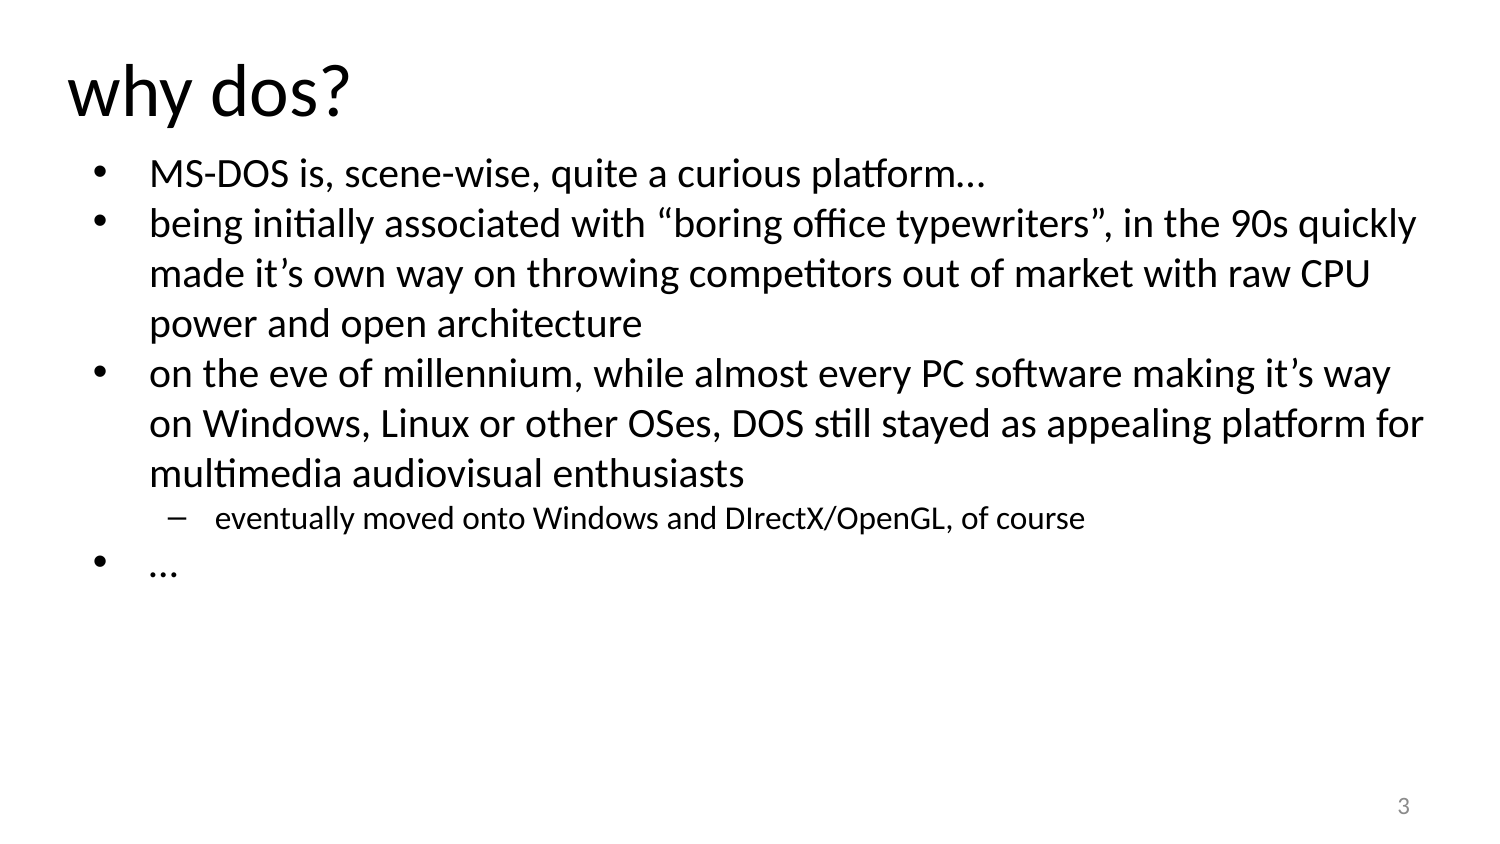

why dos?
MS-DOS is, scene-wise, quite a curious platform…
being initially associated with “boring office typewriters”, in the 90s quickly made it’s own way on throwing competitors out of market with raw CPU power and open architecture
on the eve of millennium, while almost every PC software making it’s way on Windows, Linux or other OSes, DOS still stayed as appealing platform for multimedia audiovisual enthusiasts
eventually moved onto Windows and DIrectX/OpenGL, of course
…
3